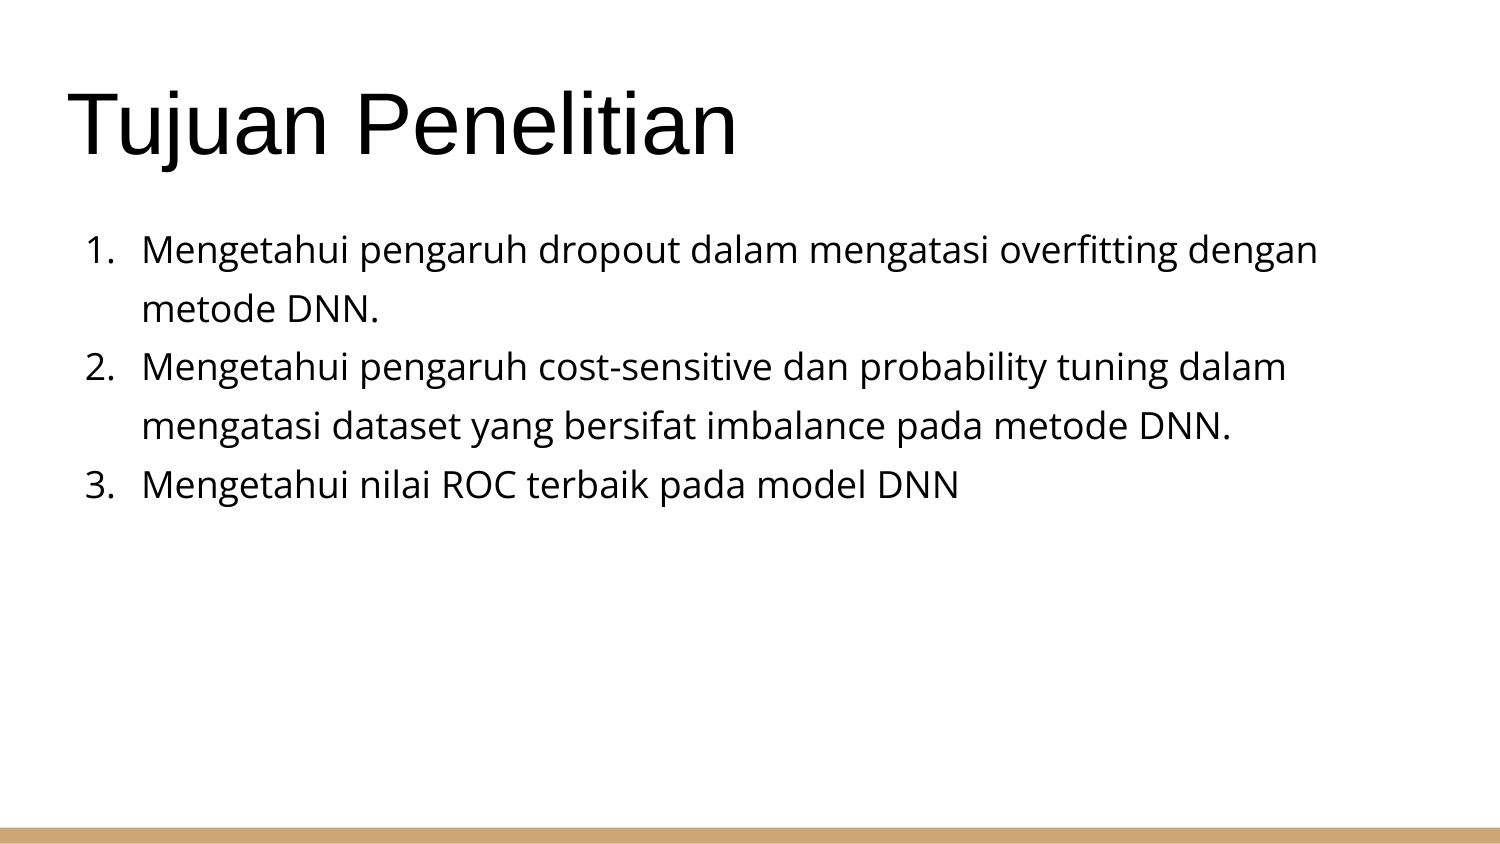

# Tujuan Penelitian
Mengetahui pengaruh dropout dalam mengatasi overfitting dengan metode DNN.
Mengetahui pengaruh cost-sensitive dan probability tuning dalam mengatasi dataset yang bersifat imbalance pada metode DNN.
Mengetahui nilai ROC terbaik pada model DNN